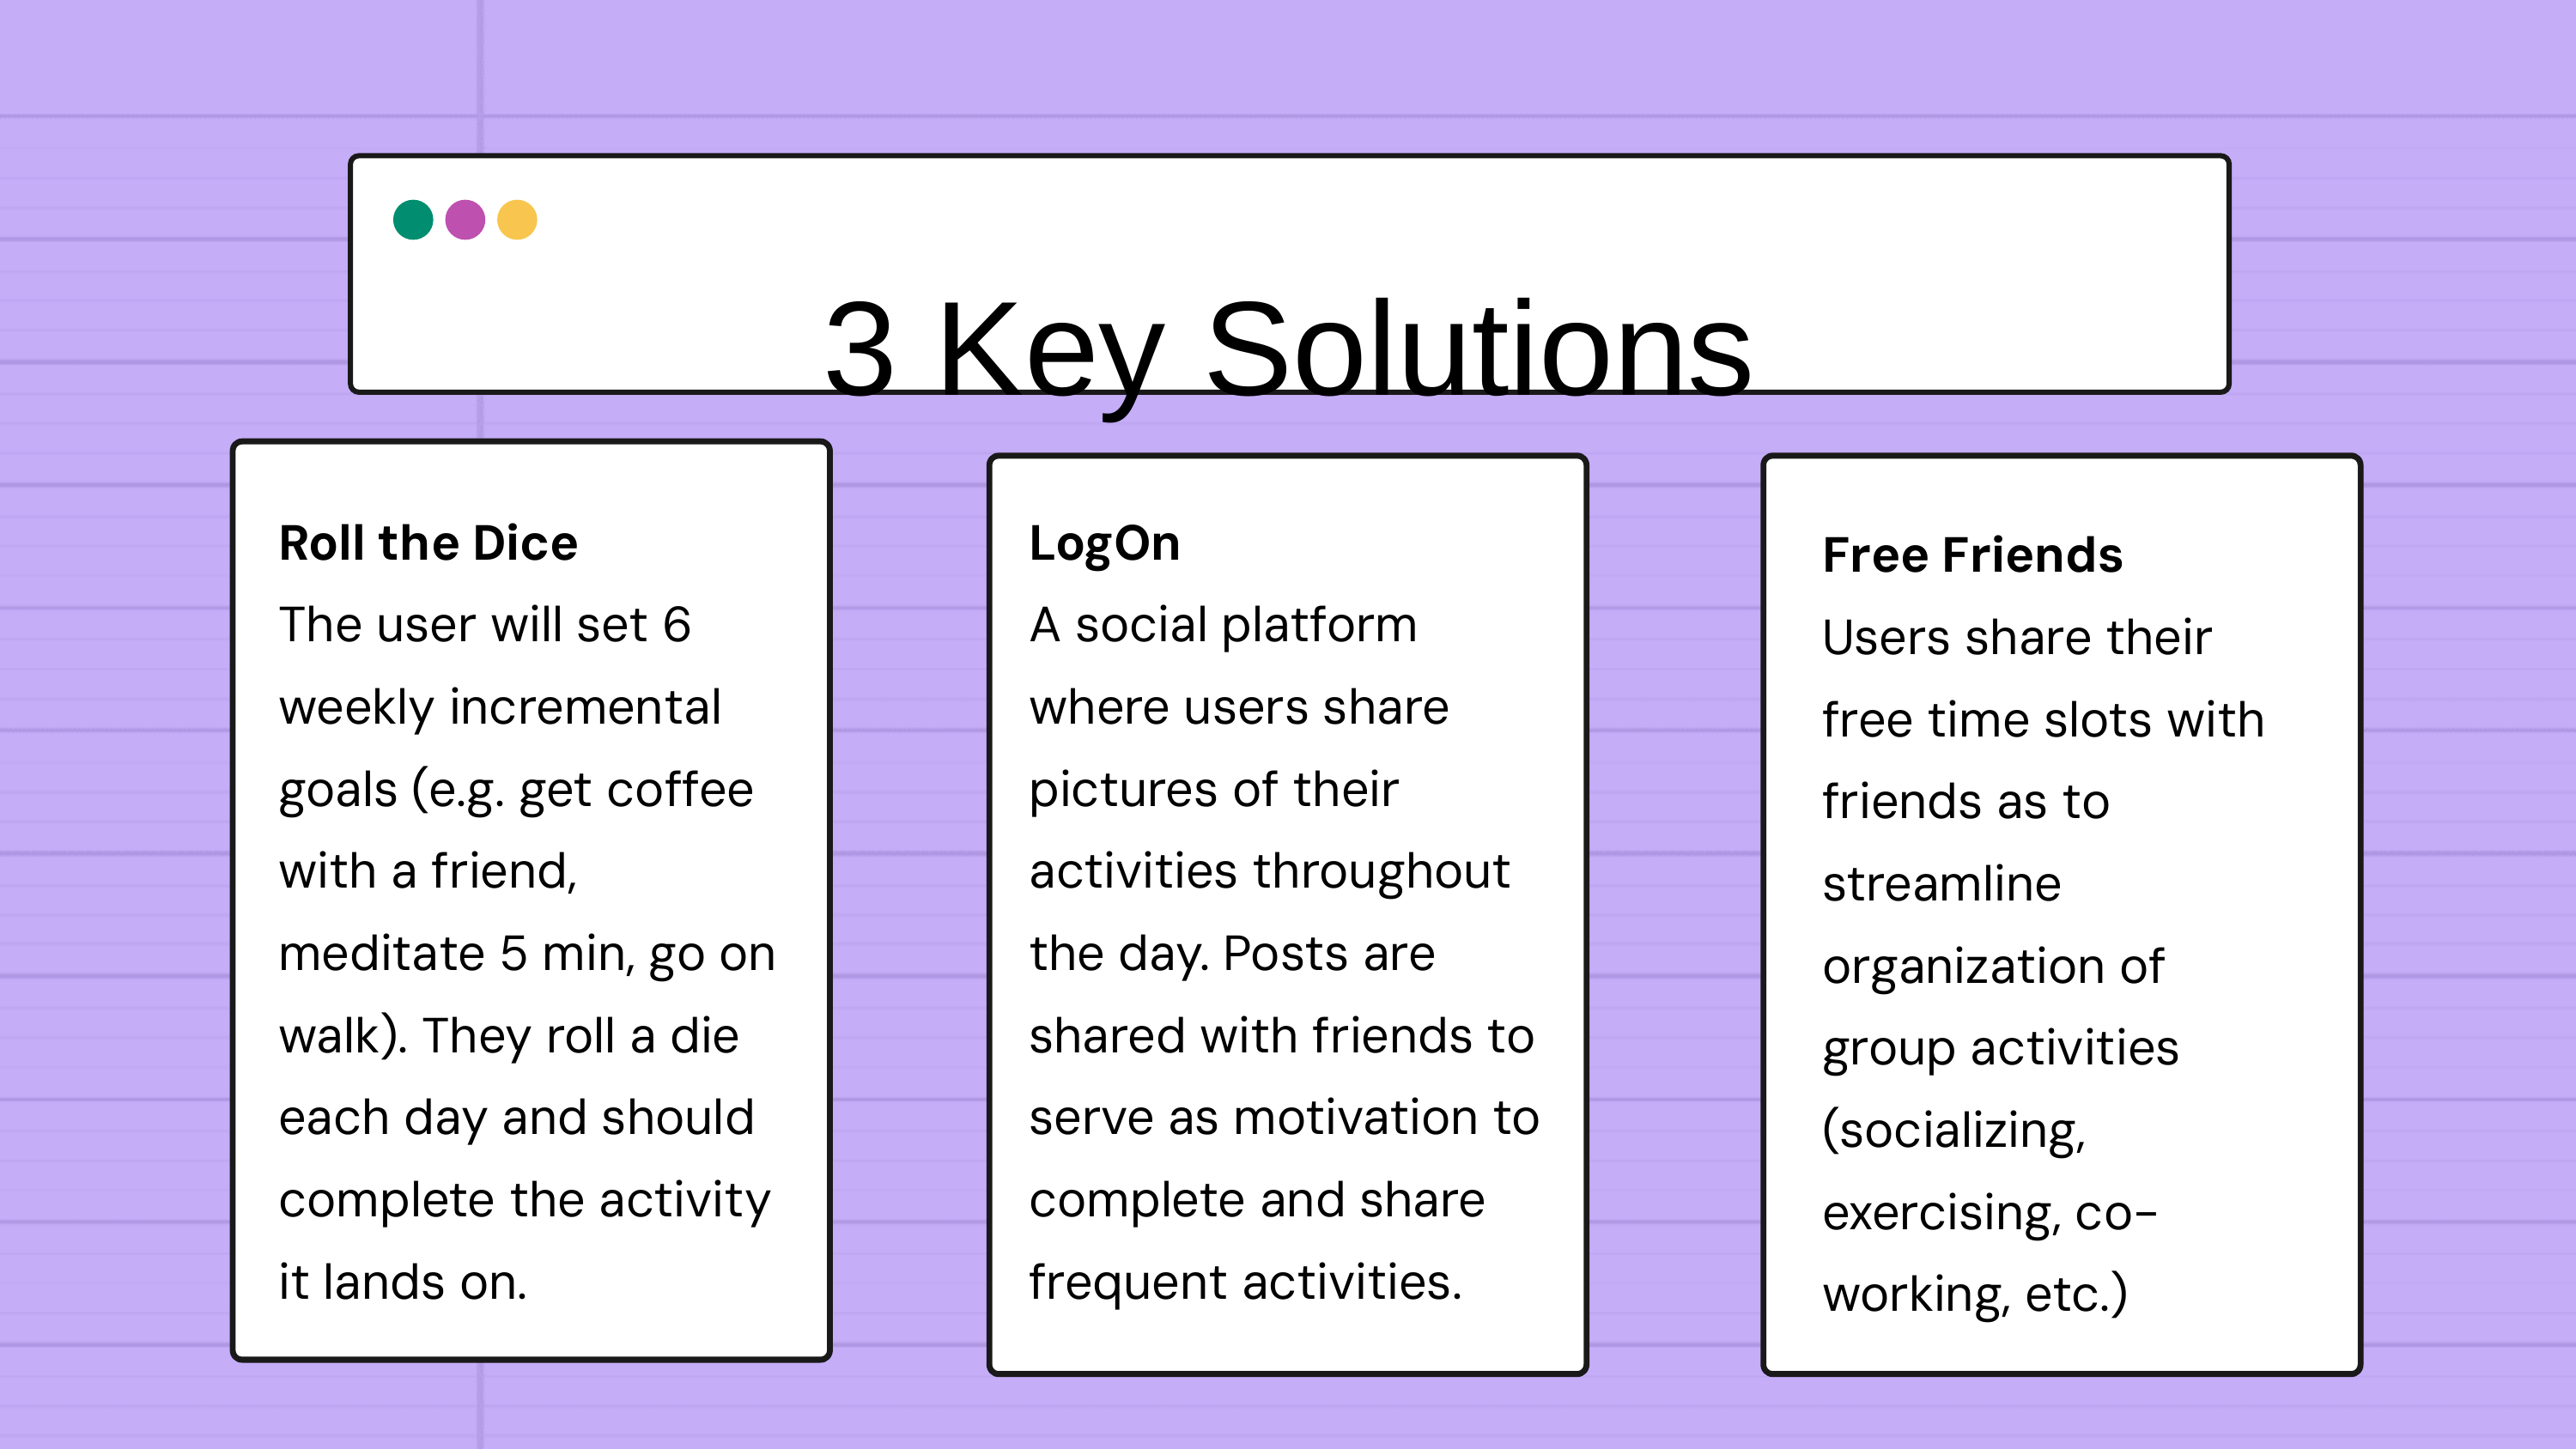

3 Key Solutions

Free Friends
Users share their free time slots with friends as to streamline organization of group activities (socializing, exercising, co-working, etc.)
LogOn
A social platform where users share pictures of their activities throughout the day. Posts are shared with friends to serve as motivation to complete and share frequent activities.

Roll the Dice
The user will set 6 weekly incremental goals (e.g. get coffee with a friend, meditate 5 min, go on walk). They roll a die each day and should complete the activity it lands on.